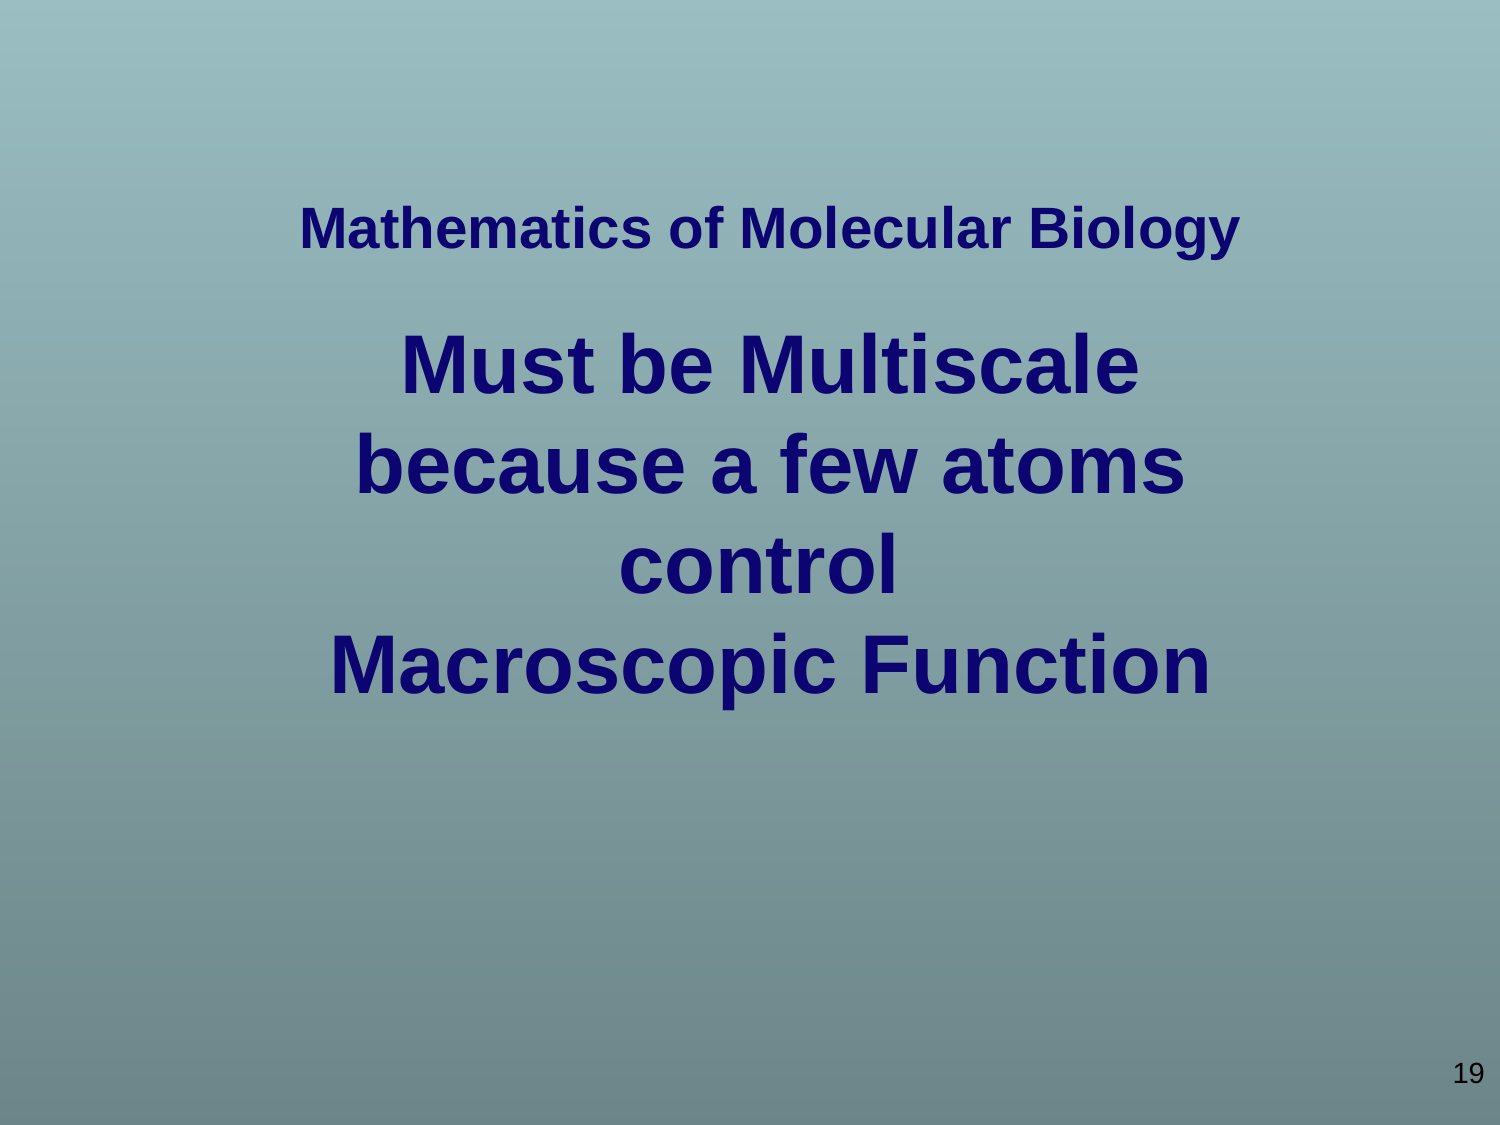

Mathematics of Molecular Biology

Must be Multiscale
because a few atoms
control
Macroscopic Function

19